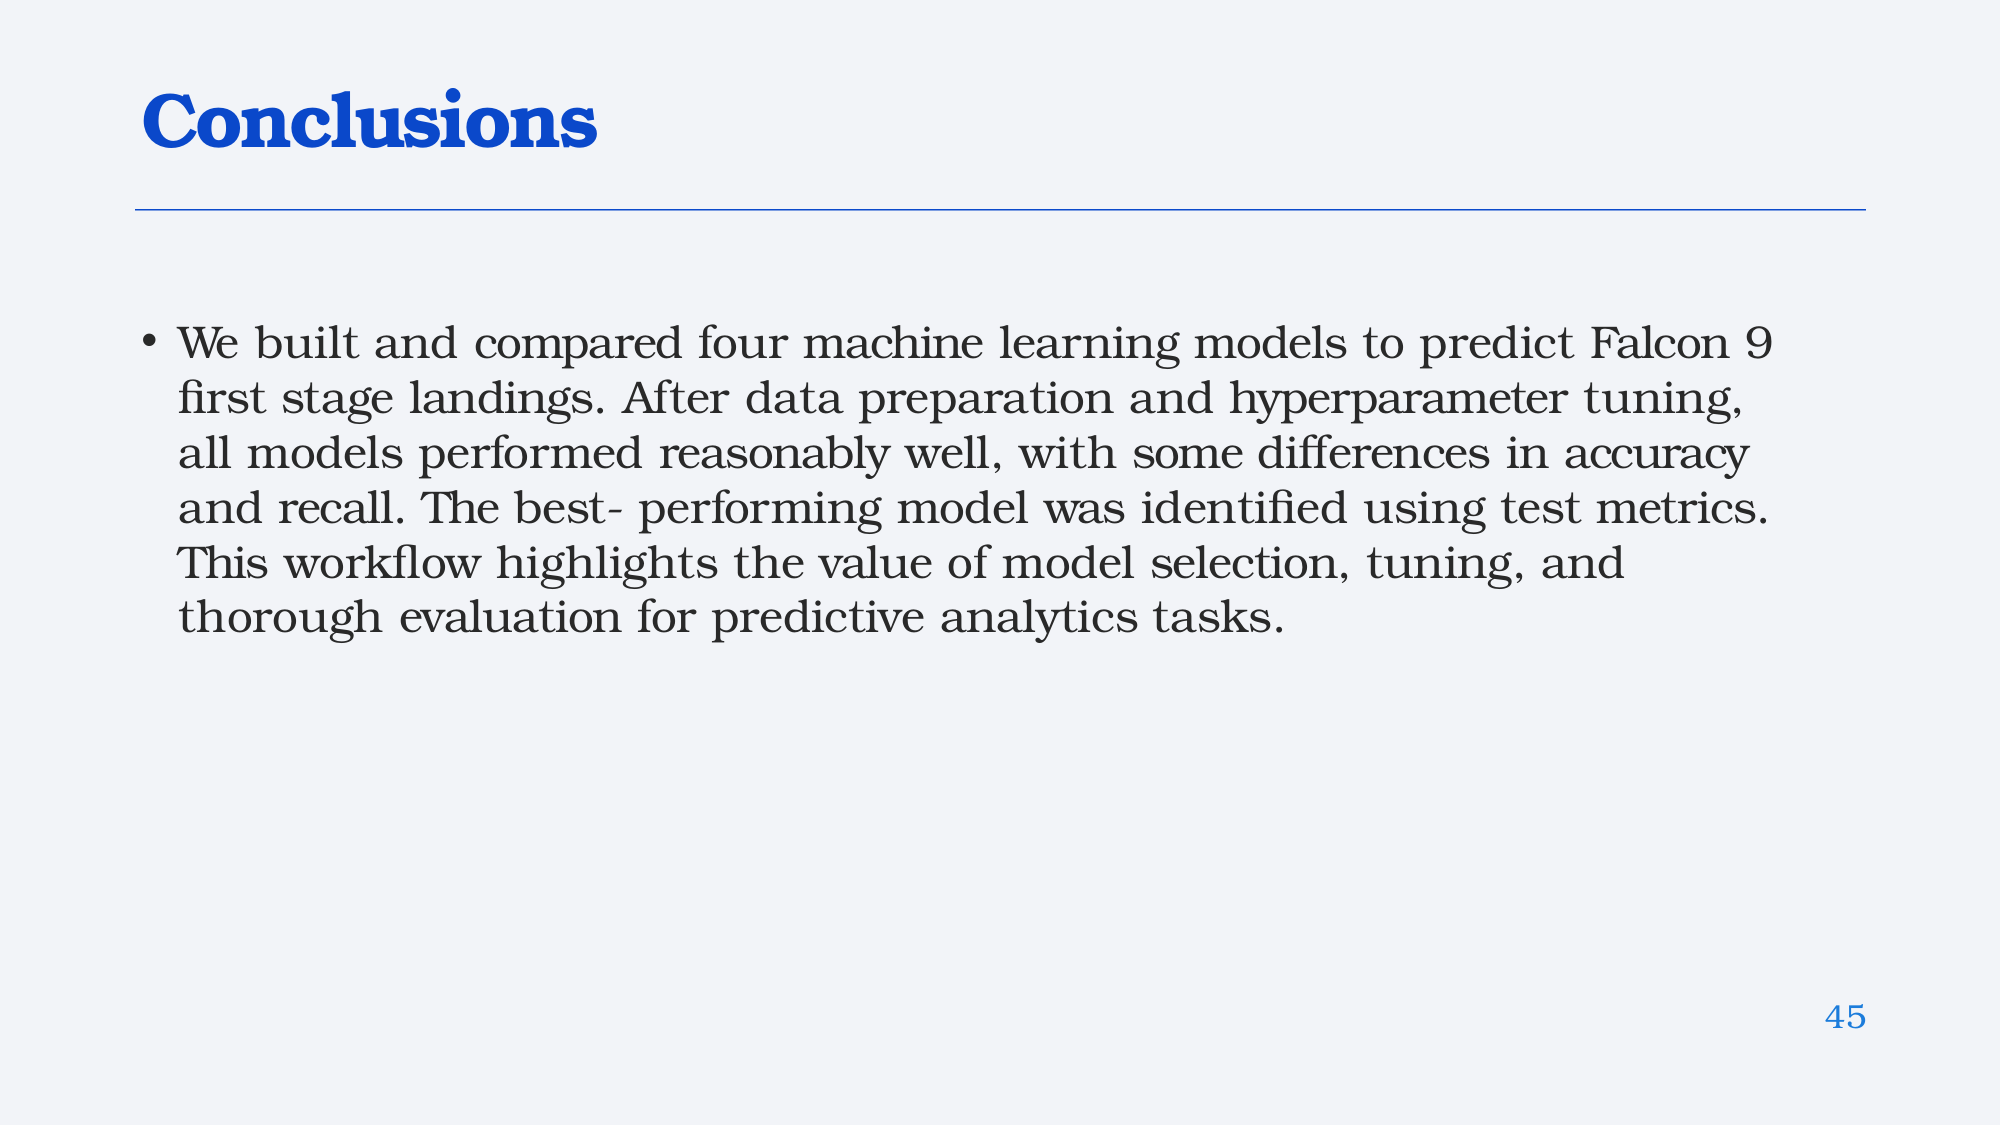

# Conclusions
We built and compared four machine learning models to predict Falcon 9 first stage landings. After data preparation and hyperparameter tuning, all models performed reasonably well, with some differences in accuracy and recall. The best- performing model was identified using test metrics. This workflow highlights the value of model selection, tuning, and thorough evaluation for predictive analytics tasks.
45